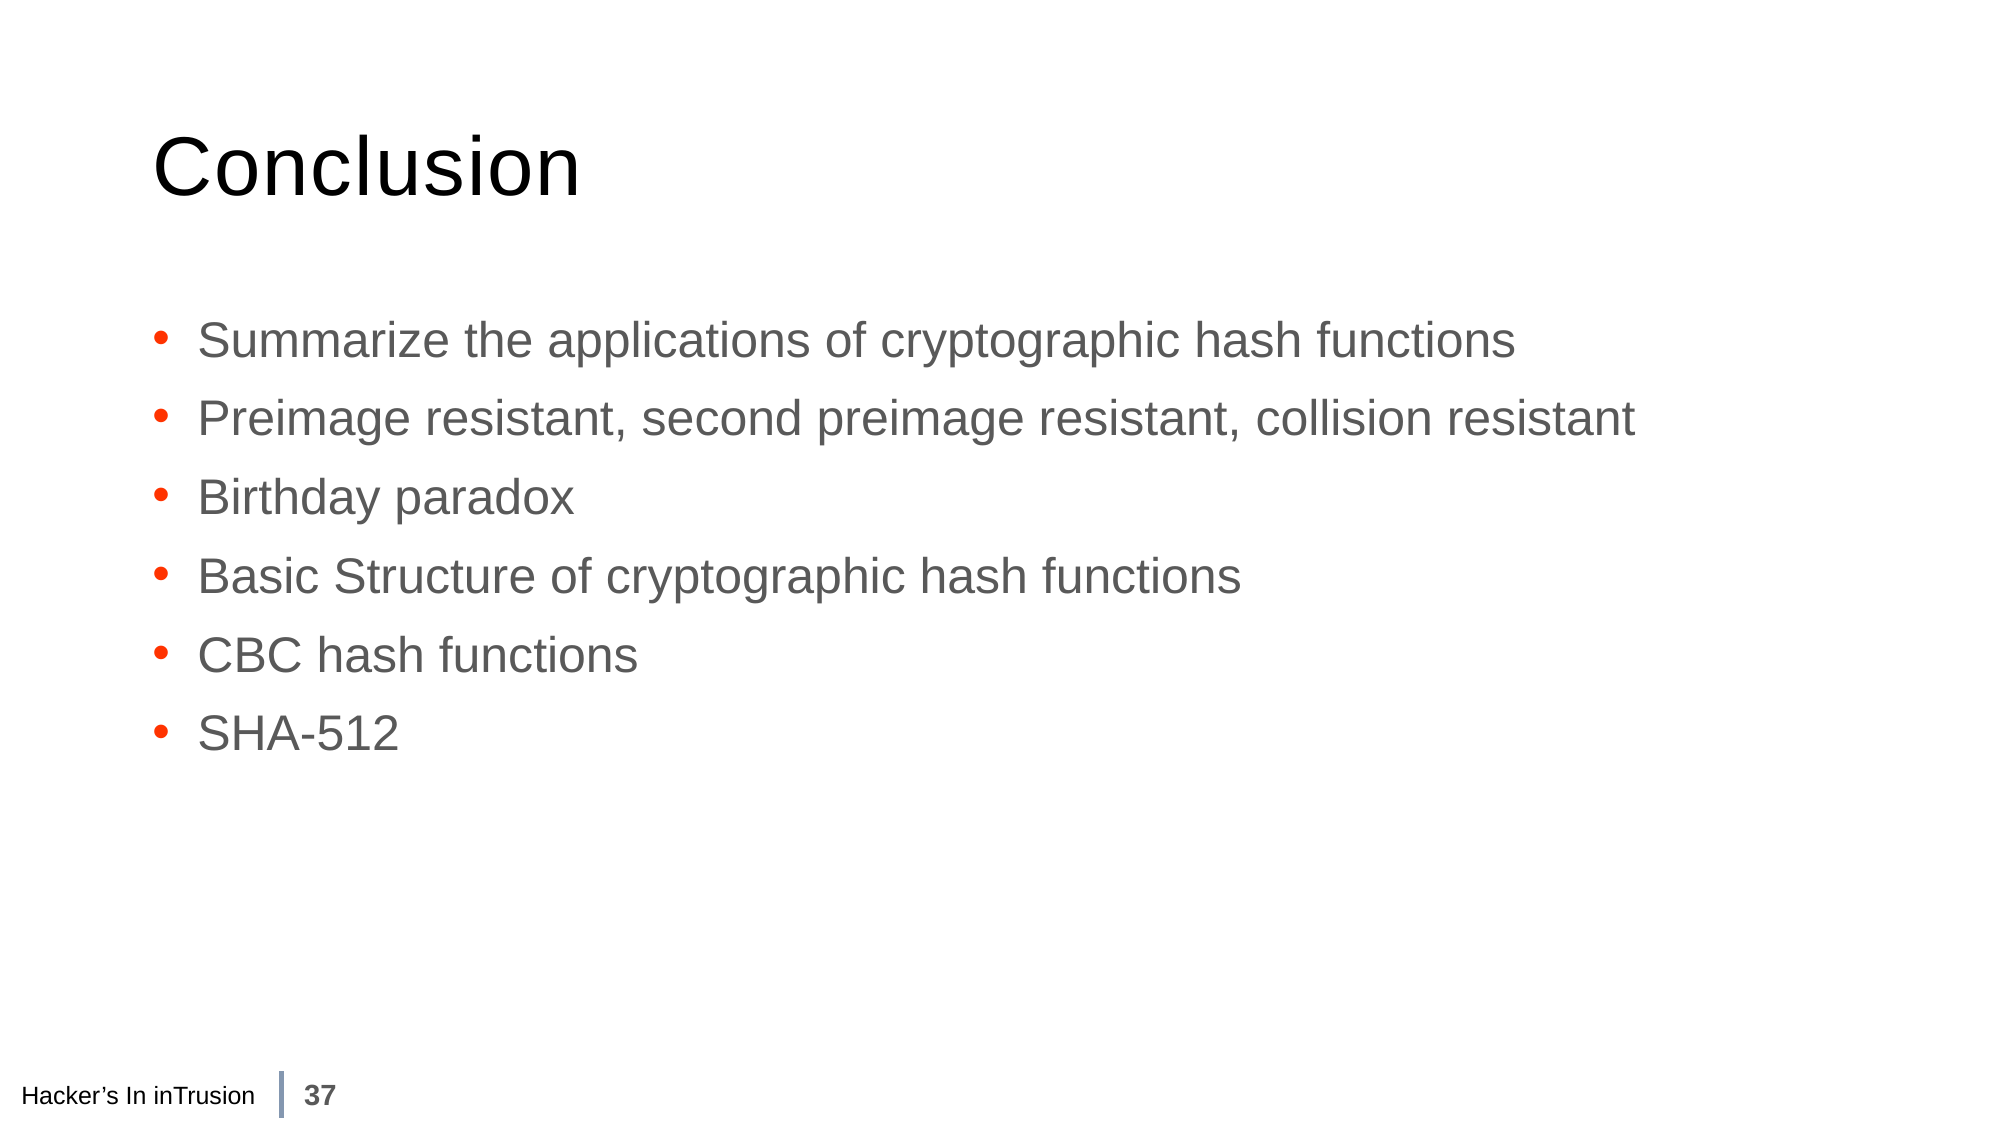

# Conclusion
Summarize the applications of cryptographic hash functions
Preimage resistant, second preimage resistant, collision resistant
Birthday paradox
Basic Structure of cryptographic hash functions
CBC hash functions
SHA-512